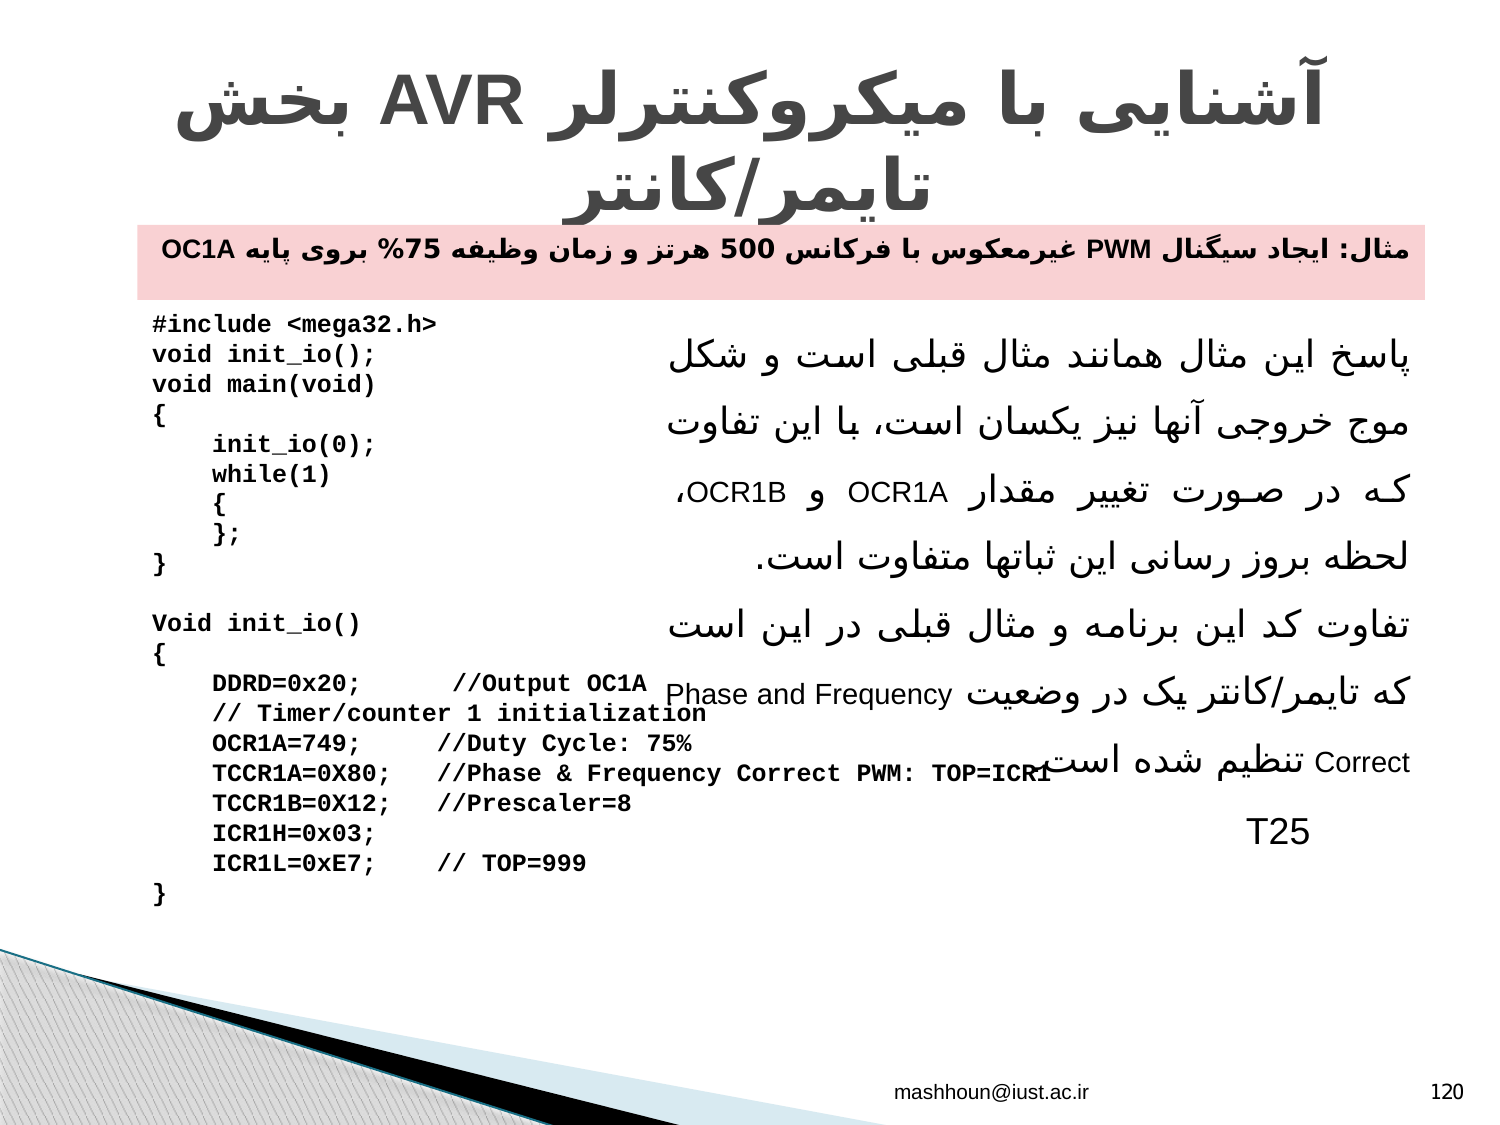

# آشنایی با میکروکنترلر AVR بخش تایمر/کانتر
مثال: ایجاد سیگنال PWM غیرمعکوس با فرکانس 500 هرتز و زمان وظیفه 75% بروی پایه OC1A
#include <mega32.h>
void init_io();
void main(void)
{
    init_io(0);
    while(1)
    {
    };
}

Void init_io()
{
    DDRD=0x20;	//Output OC1A
    // Timer/counter 1 initialization
    OCR1A=749;     //Duty Cycle: 75%
    TCCR1A=0X80;   //Phase & Frequency Correct PWM: TOP=ICR1
    TCCR1B=0X12;   //Prescaler=8
    ICR1H=0x03;
    ICR1L=0xE7;    // TOP=999
}
پاسخ این مثال همانند مثال قبلی است و شکل موج خروجی آنها نیز یکسان است، با این تفاوت که در صورت تغییر مقدار OCR1A و OCR1B، لحظه بروز رسانی این ثباتها متفاوت است.
تفاوت کد این برنامه و مثال قبلی در این است که تایمر/کانتر یک در وضعیت Phase and Frequency Correct تنظیم شده است.

T25
mashhoun@iust.ac.ir
120